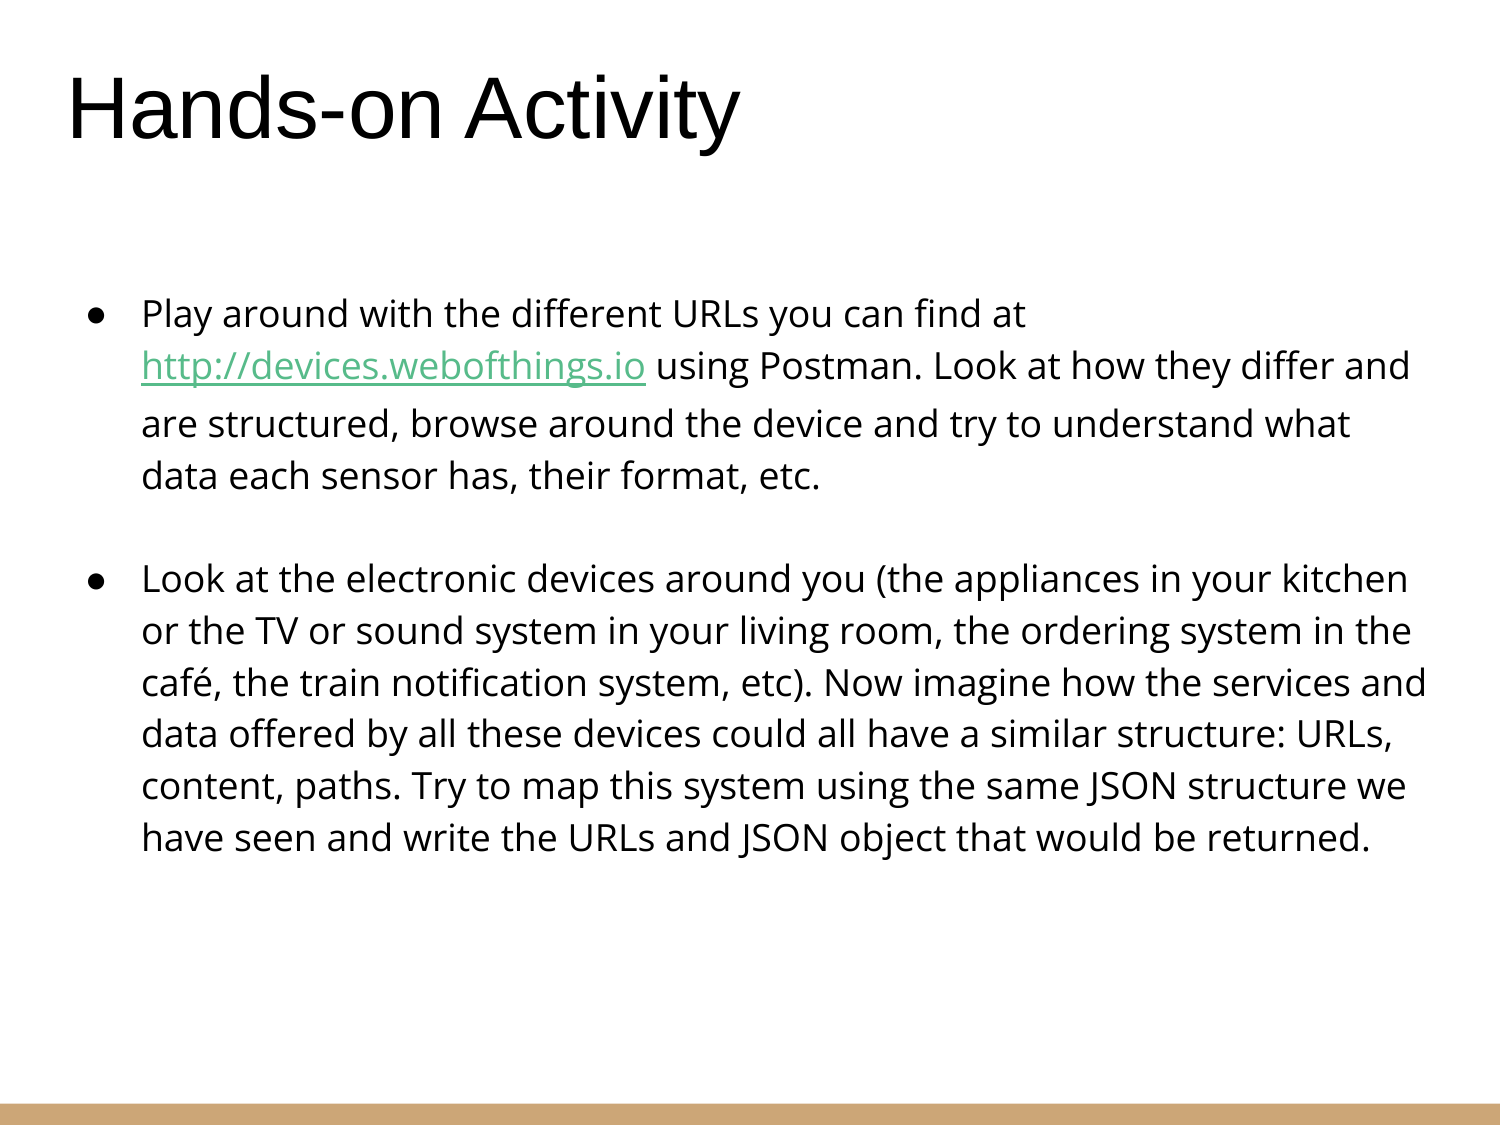

# Hands-on Activity
Play around with the different URLs you can find at http://devices.webofthings.io using Postman. Look at how they differ and are structured, browse around the device and try to understand what data each sensor has, their format, etc.

Look at the electronic devices around you (the appliances in your kitchen or the TV or sound system in your living room, the ordering system in the café, the train notification system, etc). Now imagine how the services and data offered by all these devices could all have a similar structure: URLs, content, paths. Try to map this system using the same JSON structure we have seen and write the URLs and JSON object that would be returned.